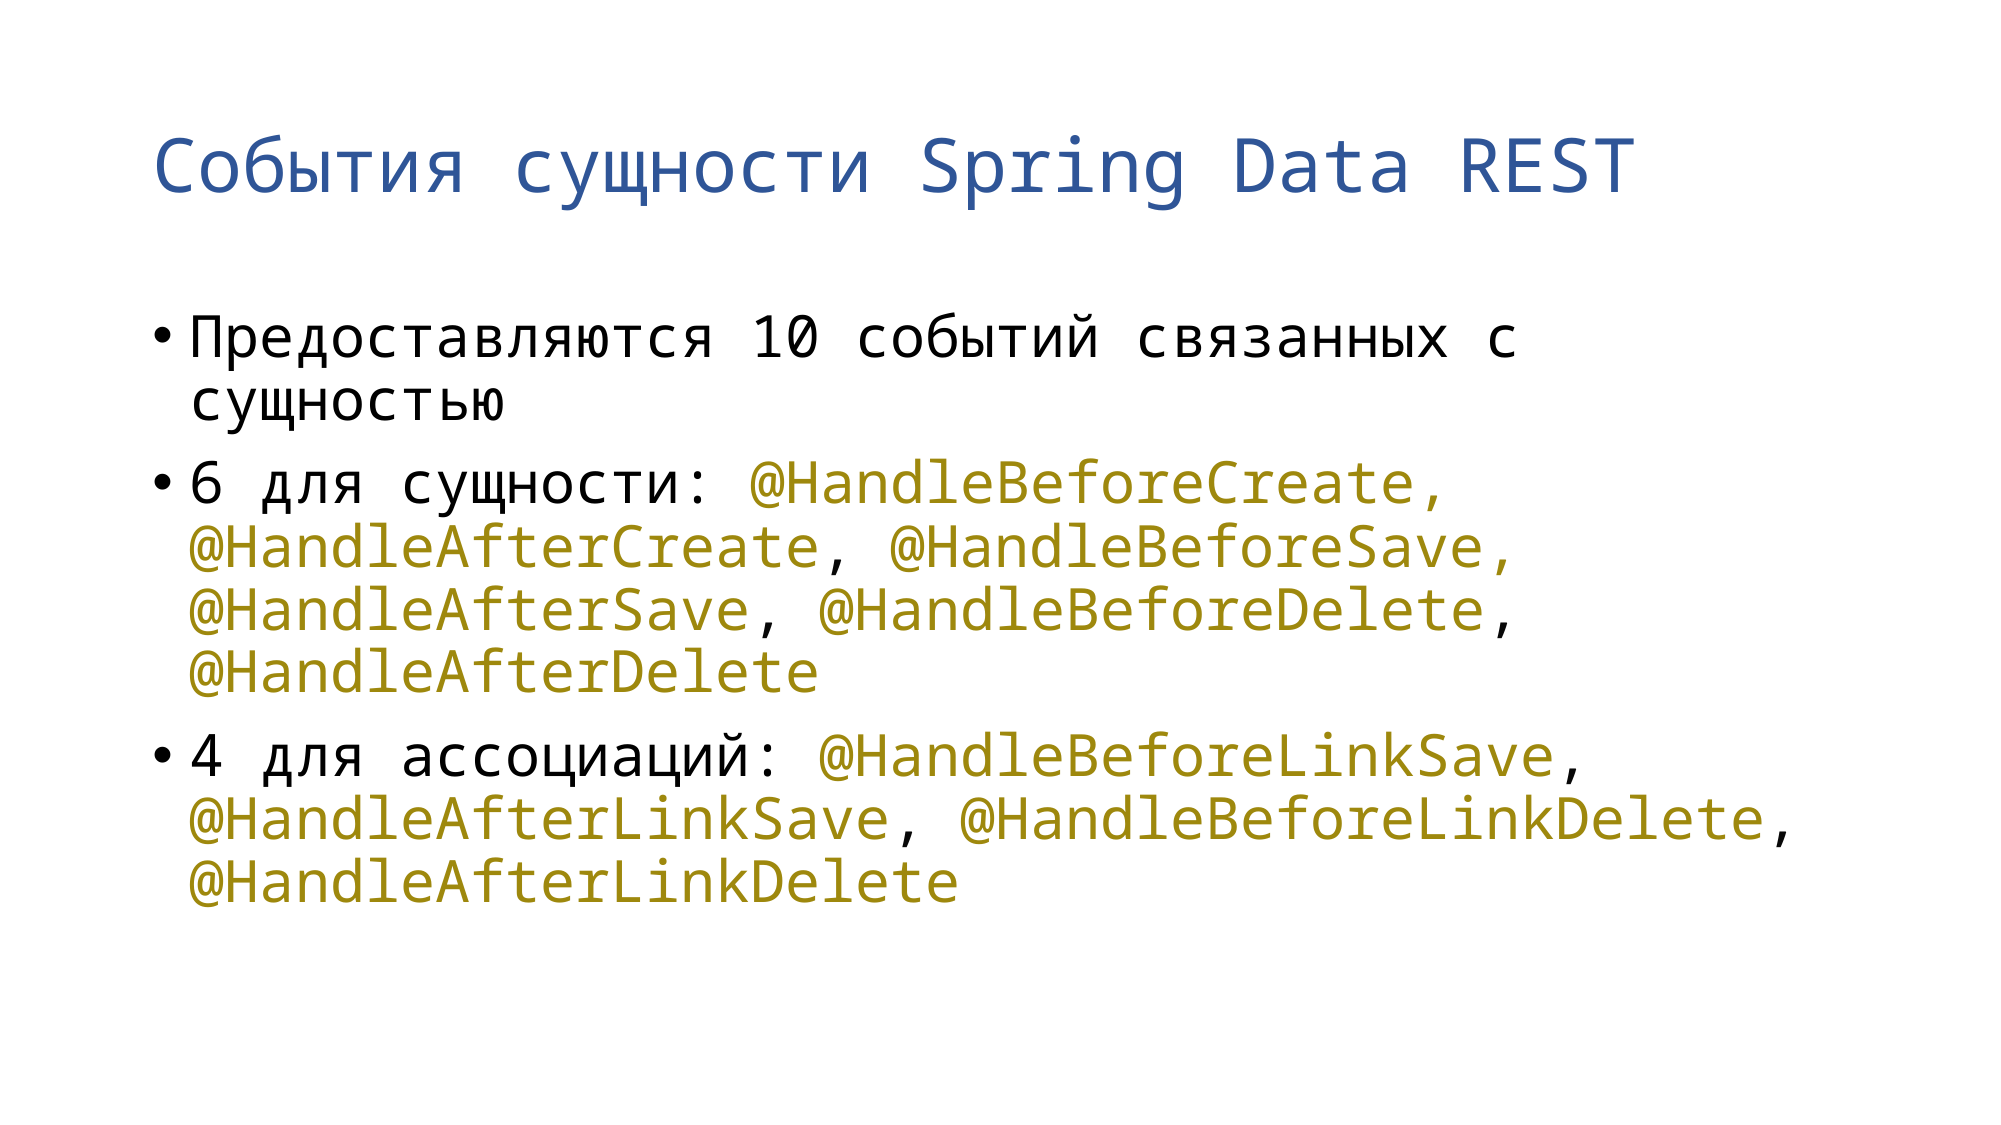

# События сущности Spring Data REST
Предоставляются 10 событий связанных с сущностью
6 для сущности: @HandleBeforeCreate, @HandleAfterCreate, @HandleBeforeSave, @HandleAfterSave, @HandleBeforeDelete, @HandleAfterDelete
4 для ассоциаций: @HandleBeforeLinkSave, @HandleAfterLinkSave, @HandleBeforeLinkDelete, @HandleAfterLinkDelete